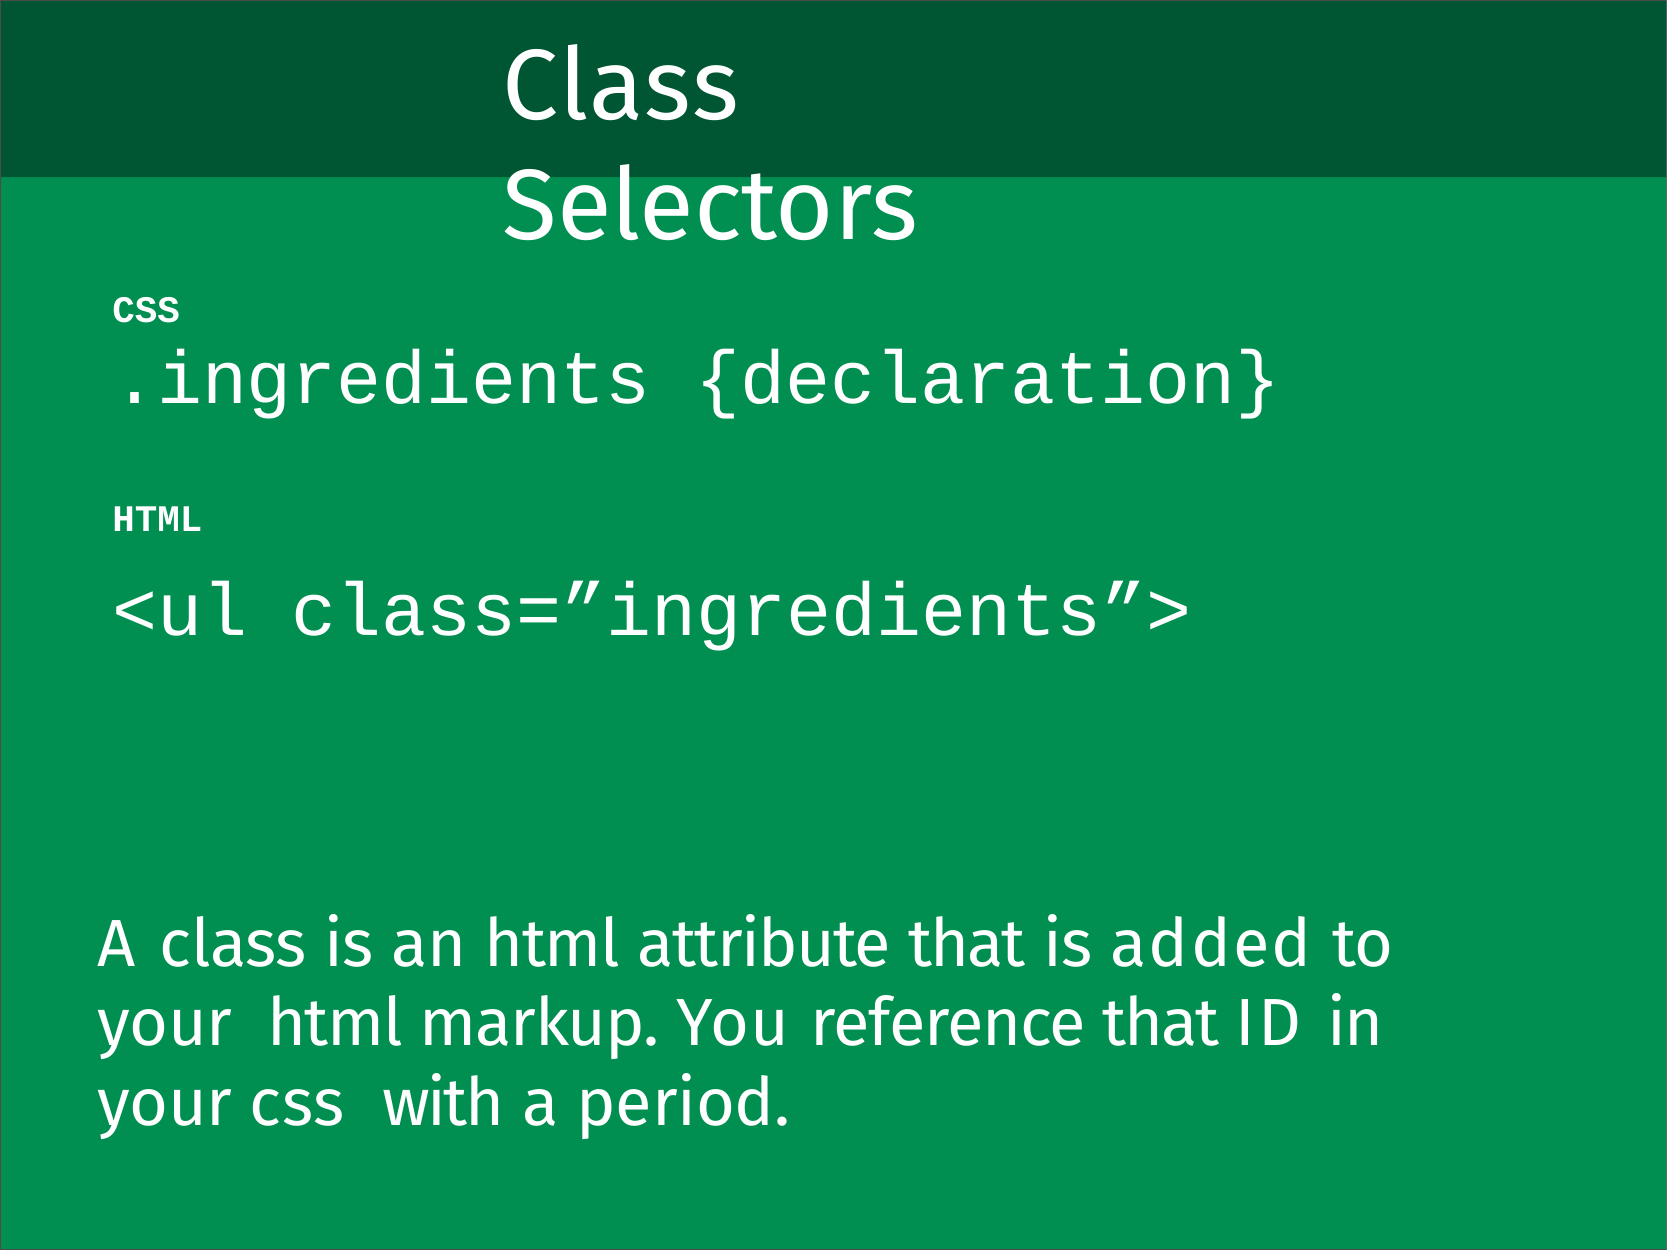

# Class Selectors

CSS
.ingredients {declaration}
HTML
<ul class=”ingredients”>
A class is an html attribute that is added to your  html markup. You reference that ID in your css  with a period.